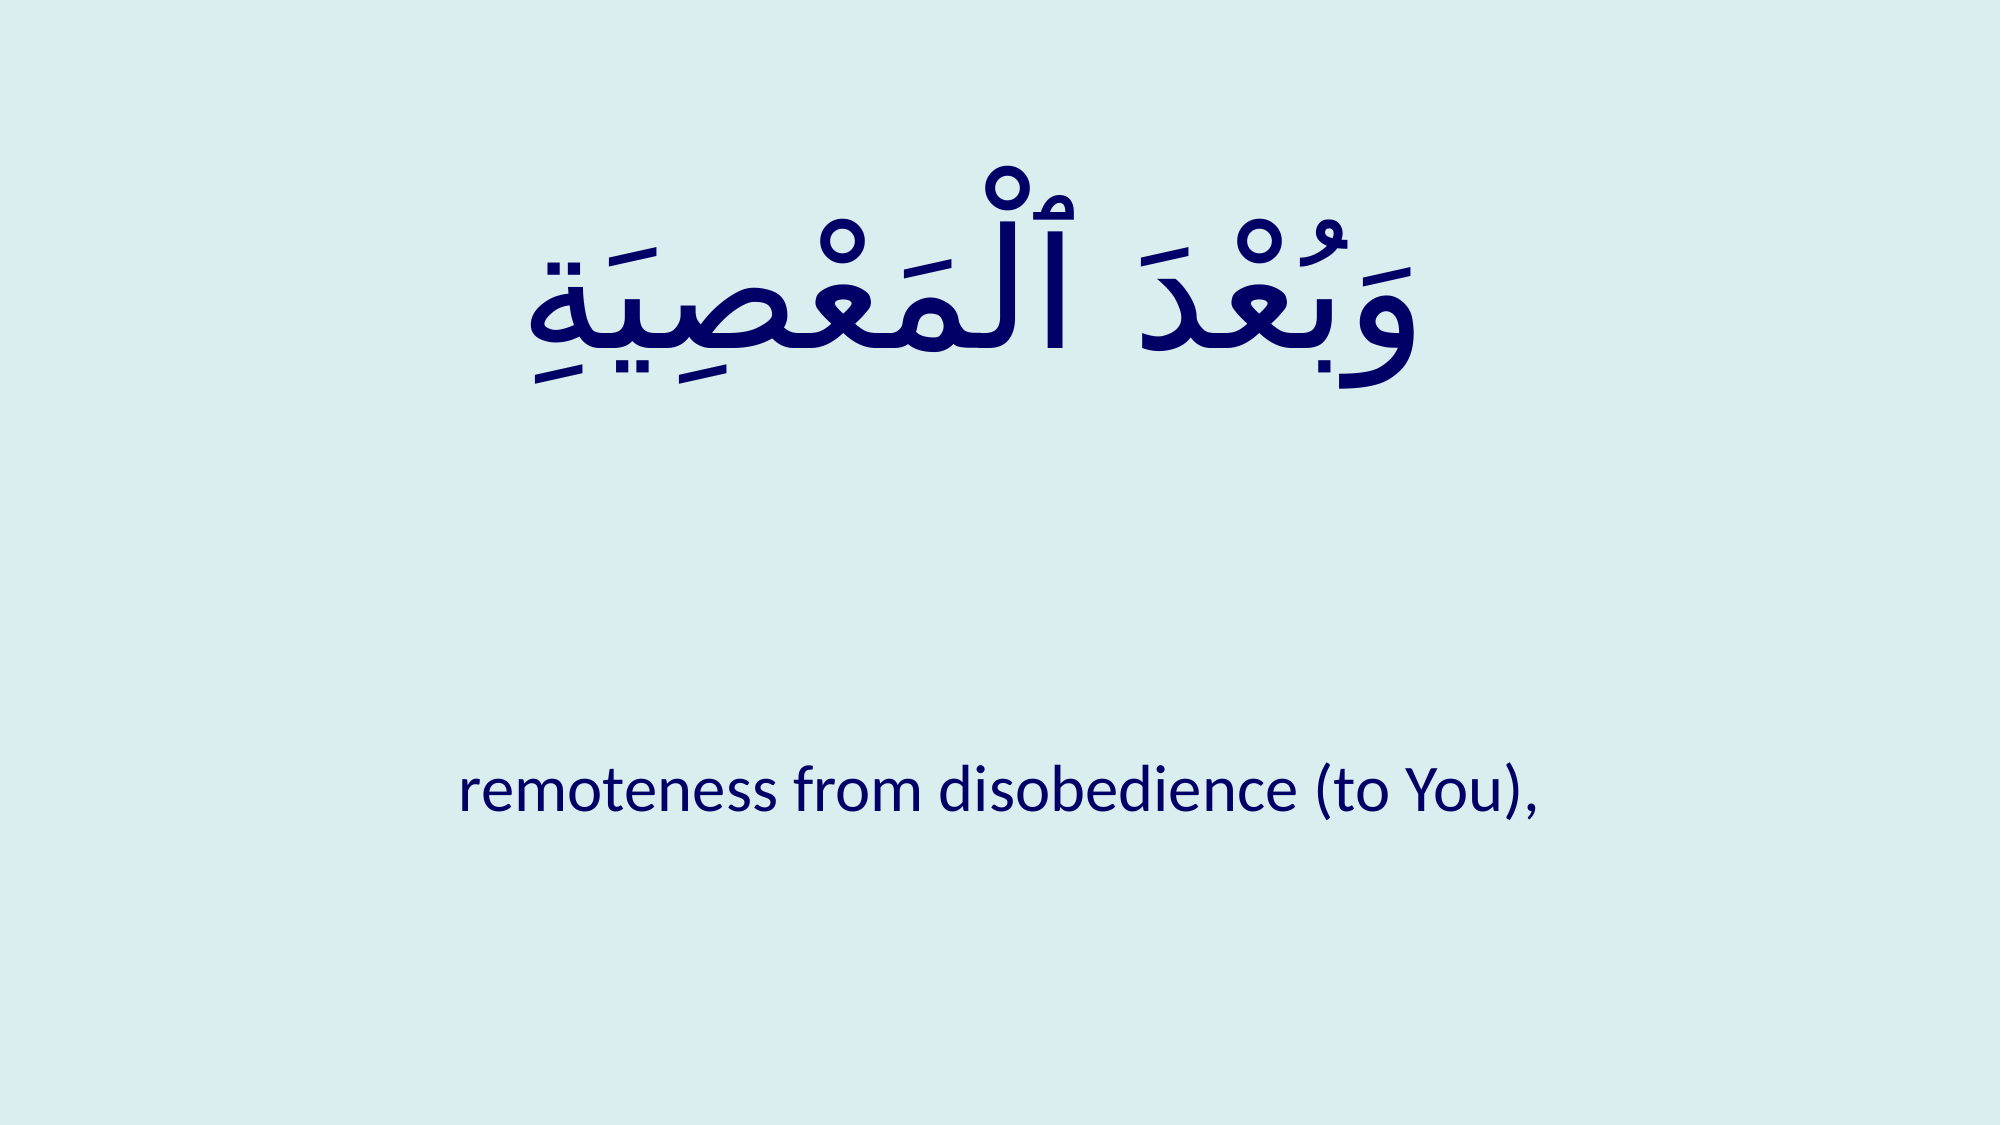

# وَبُعْدَ ٱلْمَعْصِيَةِ
remoteness from disobedience (to You),